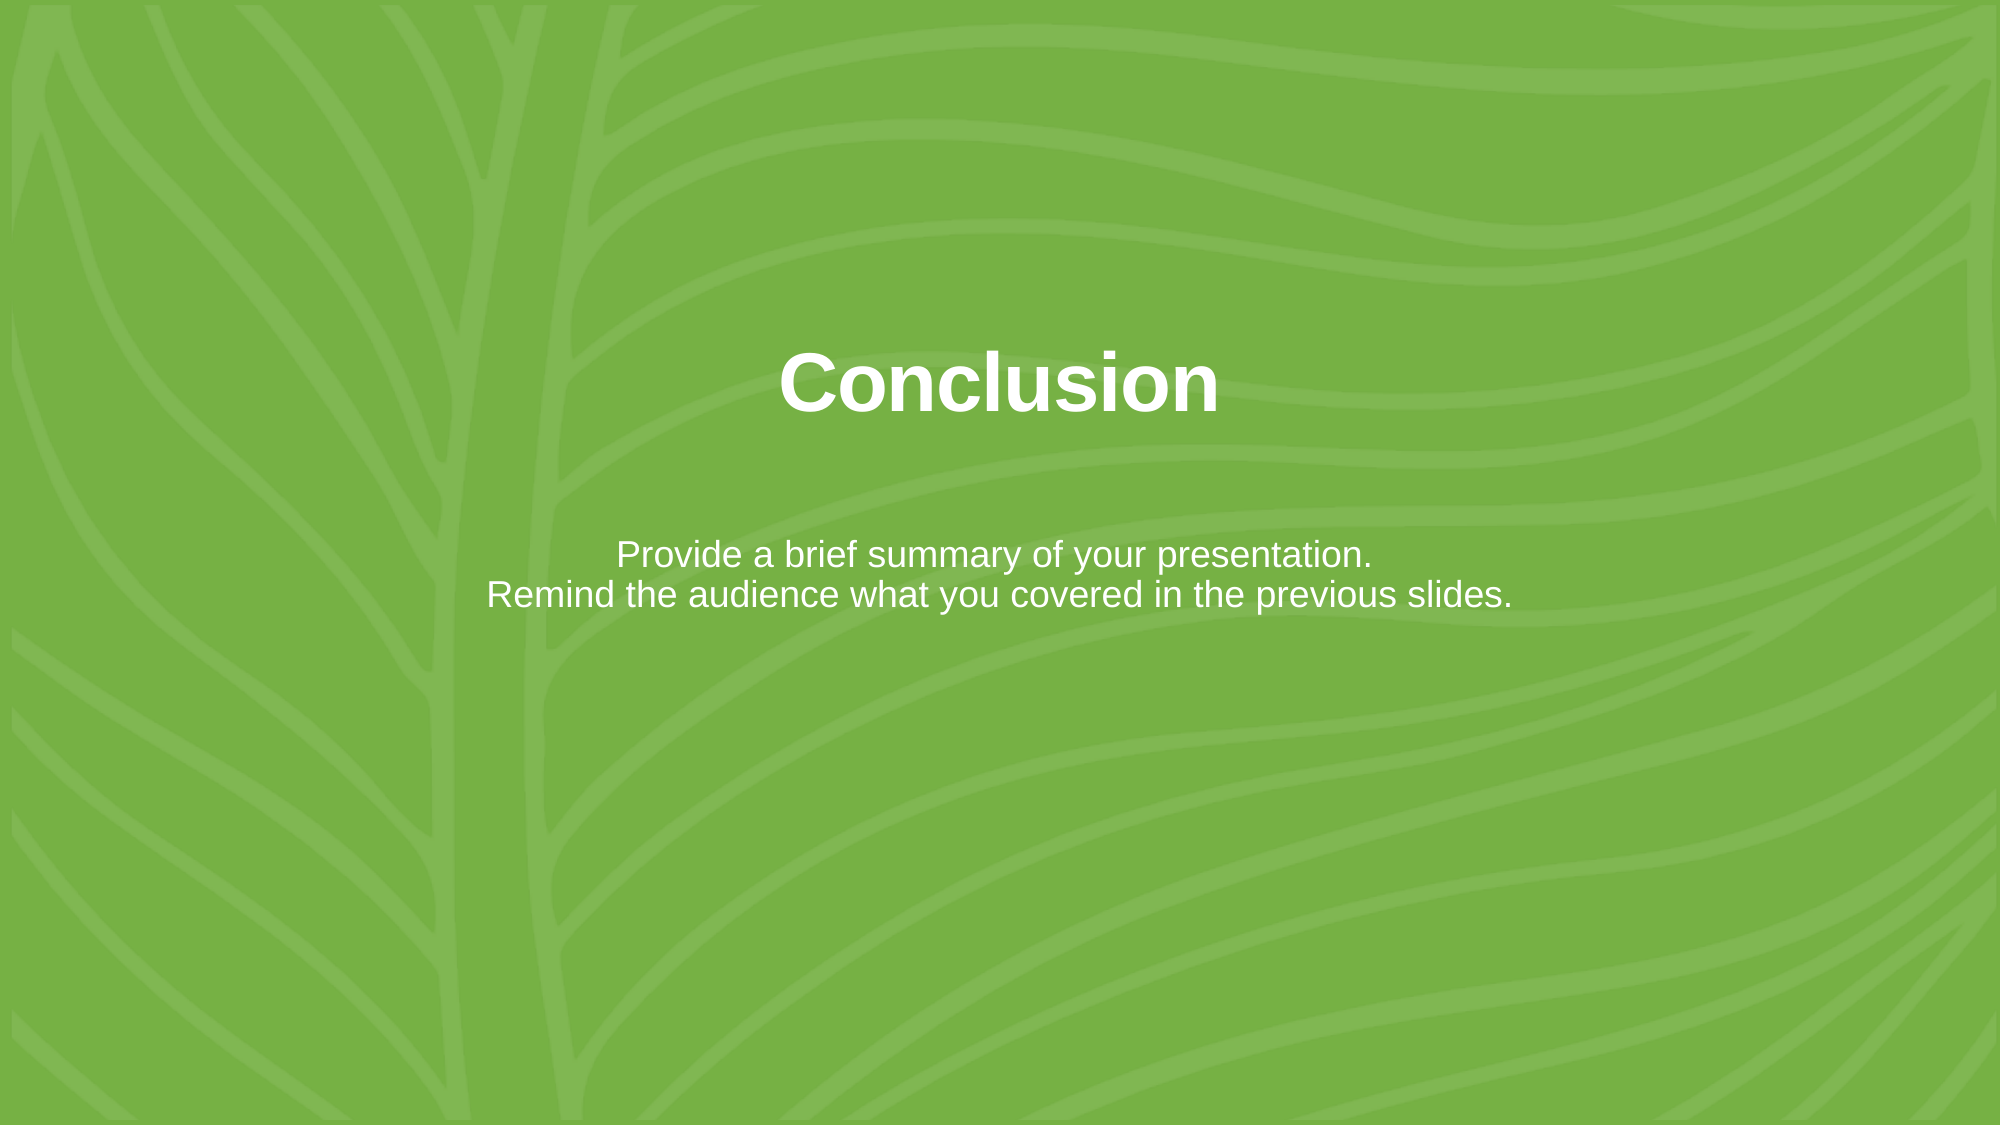

# Conclusion
Provide a brief summary of your presentation.
Remind the audience what you covered in the previous slides.